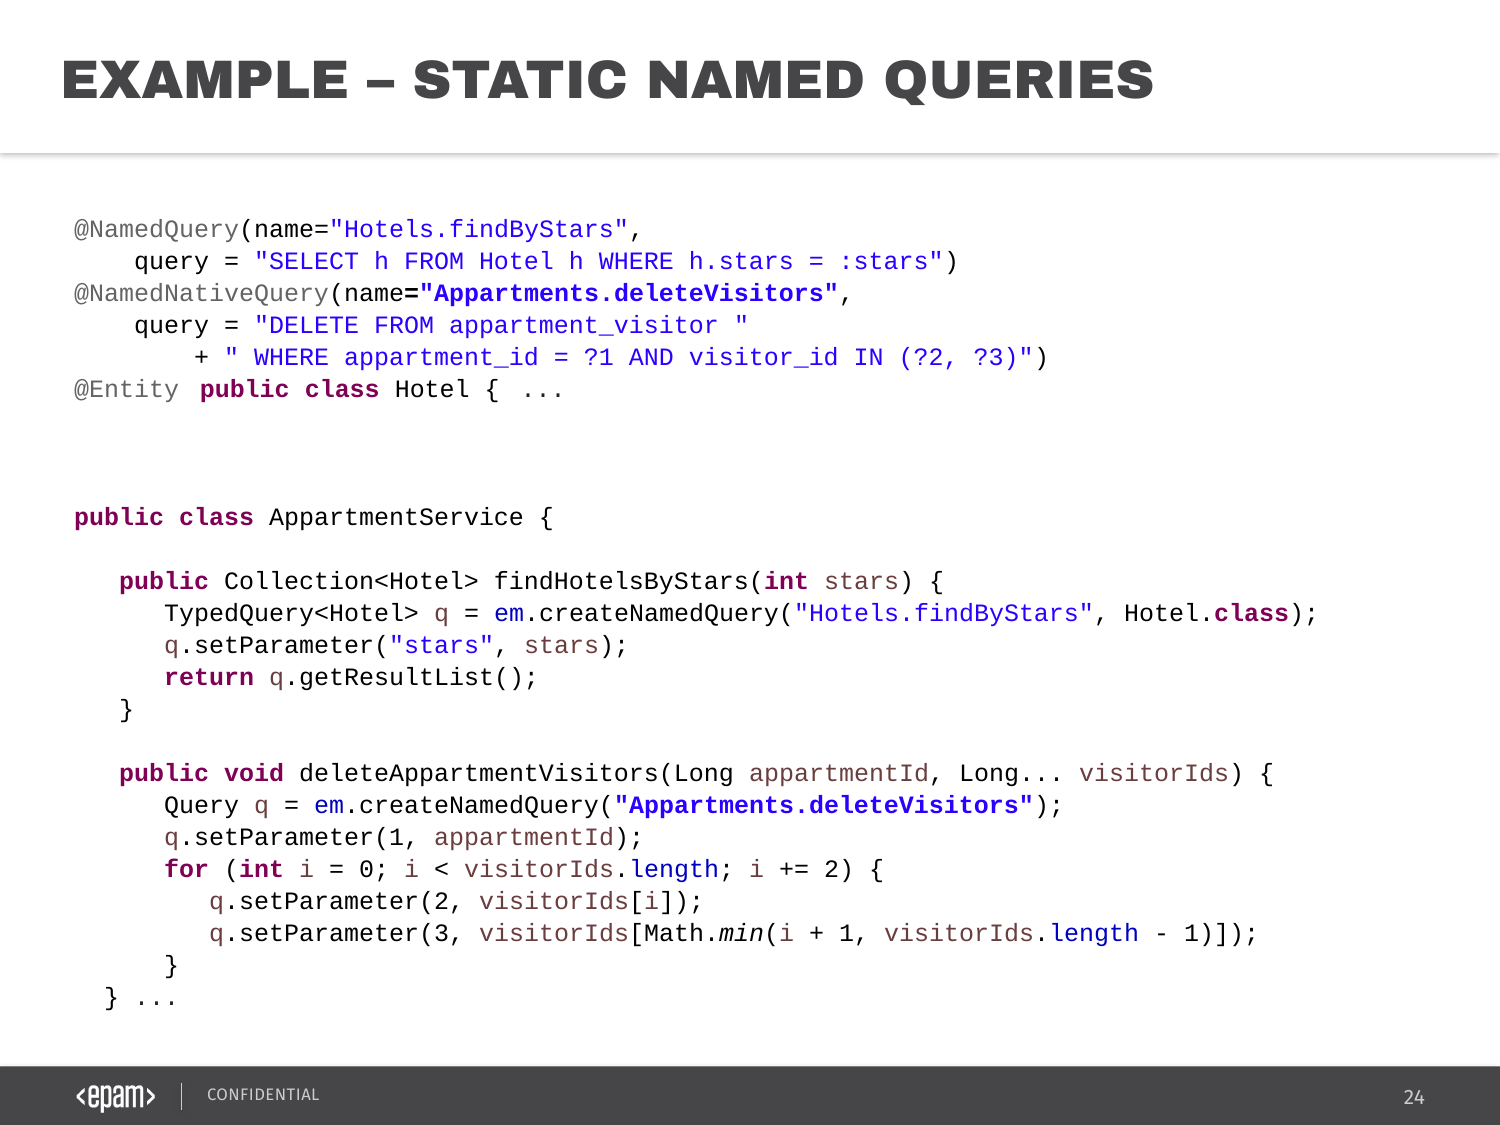

EXAMPLE – STATIC NAMED QUERIES
@NamedQuery(name="Hotels.findByStars",
    query = "SELECT h FROM Hotel h WHERE h.stars = :stars")
@NamedNativeQuery(name="Appartments.deleteVisitors",
    query = "DELETE FROM appartment_visitor "
        + " WHERE appartment_id = ?1 AND visitor_id IN (?2, ?3)")
@Entity  public class Hotel {  ...

public class AppartmentService {

   public Collection<Hotel> findHotelsByStars(int stars) {
      TypedQuery<Hotel> q = em.createNamedQuery("Hotels.findByStars", Hotel.class);
      q.setParameter("stars", stars);
      return q.getResultList();
   }

   public void deleteAppartmentVisitors(Long appartmentId, Long... visitorIds) {
      Query q = em.createNamedQuery("Appartments.deleteVisitors");
      q.setParameter(1, appartmentId);
      for (int i = 0; i < visitorIds.length; i += 2) {
         q.setParameter(2, visitorIds[i]);
         q.setParameter(3, visitorIds[Math.min(i + 1, visitorIds.length - 1)]);
      }
  } ...